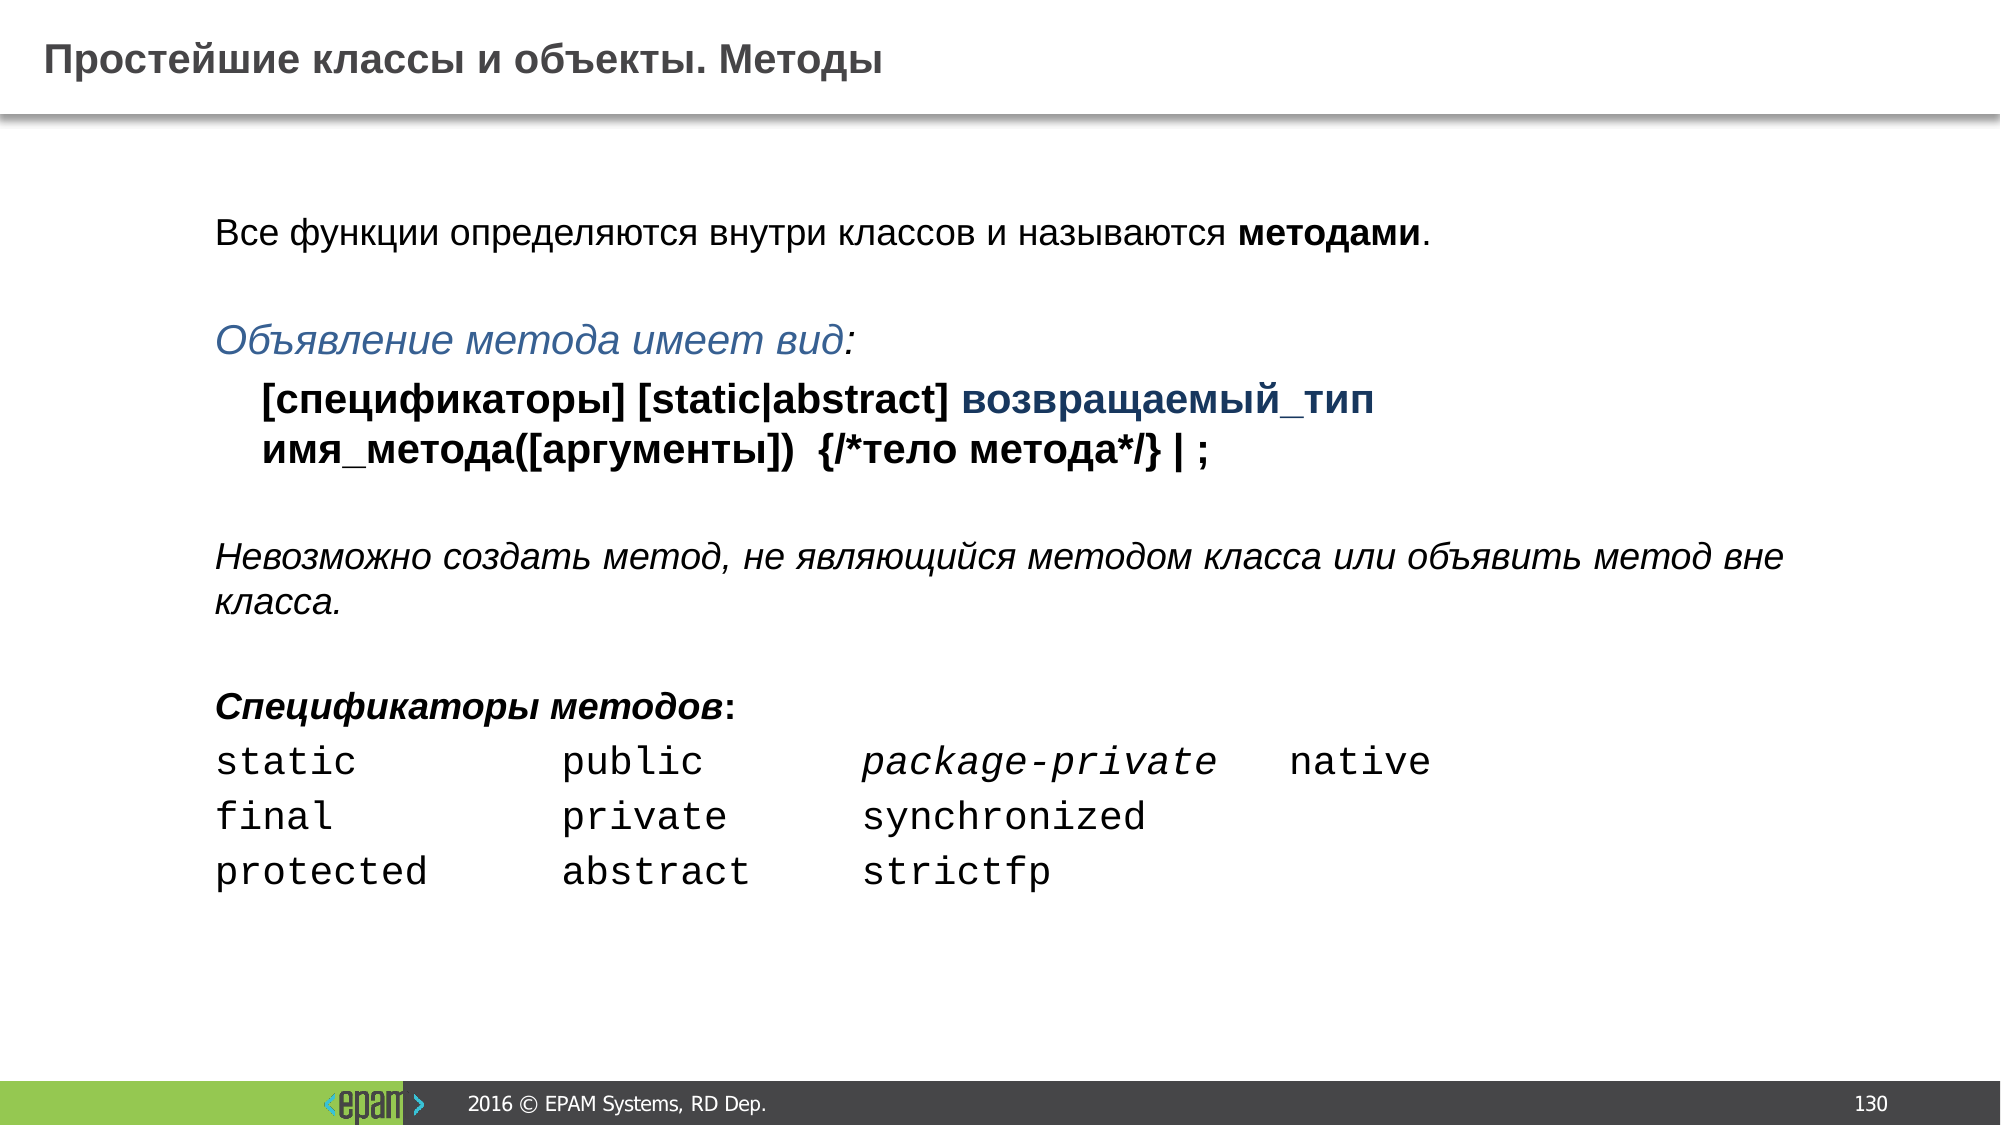

# Простейшие классы и объекты. Методы
Все функции определяются внутри классов и называются методами.

Объявление метода имеет вид:
	[спецификаторы] [static|abstract] возвращаемый_тип имя_метода([аргументы])  {/*тело метода*/} | ;

Невозможно создать метод, не являющийся методом класса или объявить метод вне класса.

Спецификаторы методов:
static		public		package-private   native
final		private	synchronized
protected	abstract	strictfp

2016 © EPAM Systems, RD Dep.
130